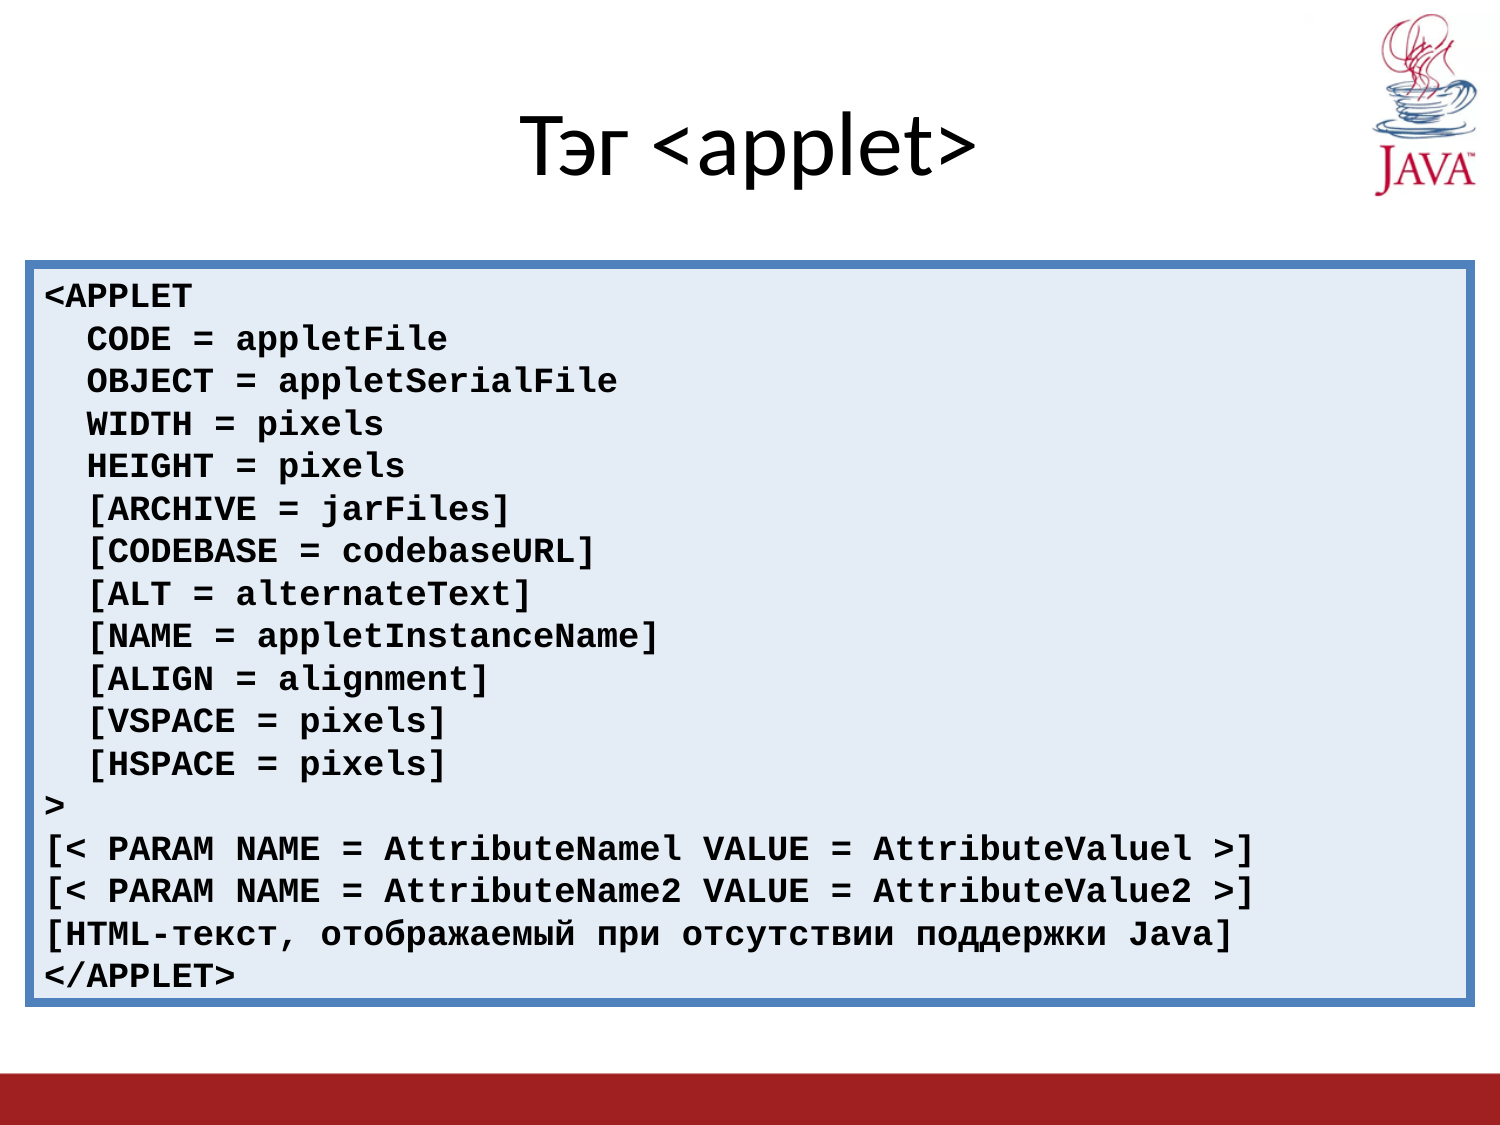

# Тэг <applet>
<APPLET
  CODE = appletFile
  OBJECT = appletSerialFile
  WIDTH = pixels
  HEIGHT = pixels
  [ARCHIVE = jarFiles]
  [CODEBASE = codebaseURL]
  [ALT = alternateText]
  [NAME = appletInstanceName]
  [ALIGN = alignment]
  [VSPACE = pixels]
  [HSPACE = pixels]
>
[< PARAM NAME = AttributeNamel VALUE = AttributeValuel >]
[< PARAM NAME = AttributeName2 VALUE = AttributeValue2 >]
[HTML-текст, отображаемый при отсутствии поддержки Java]
</APPLET>